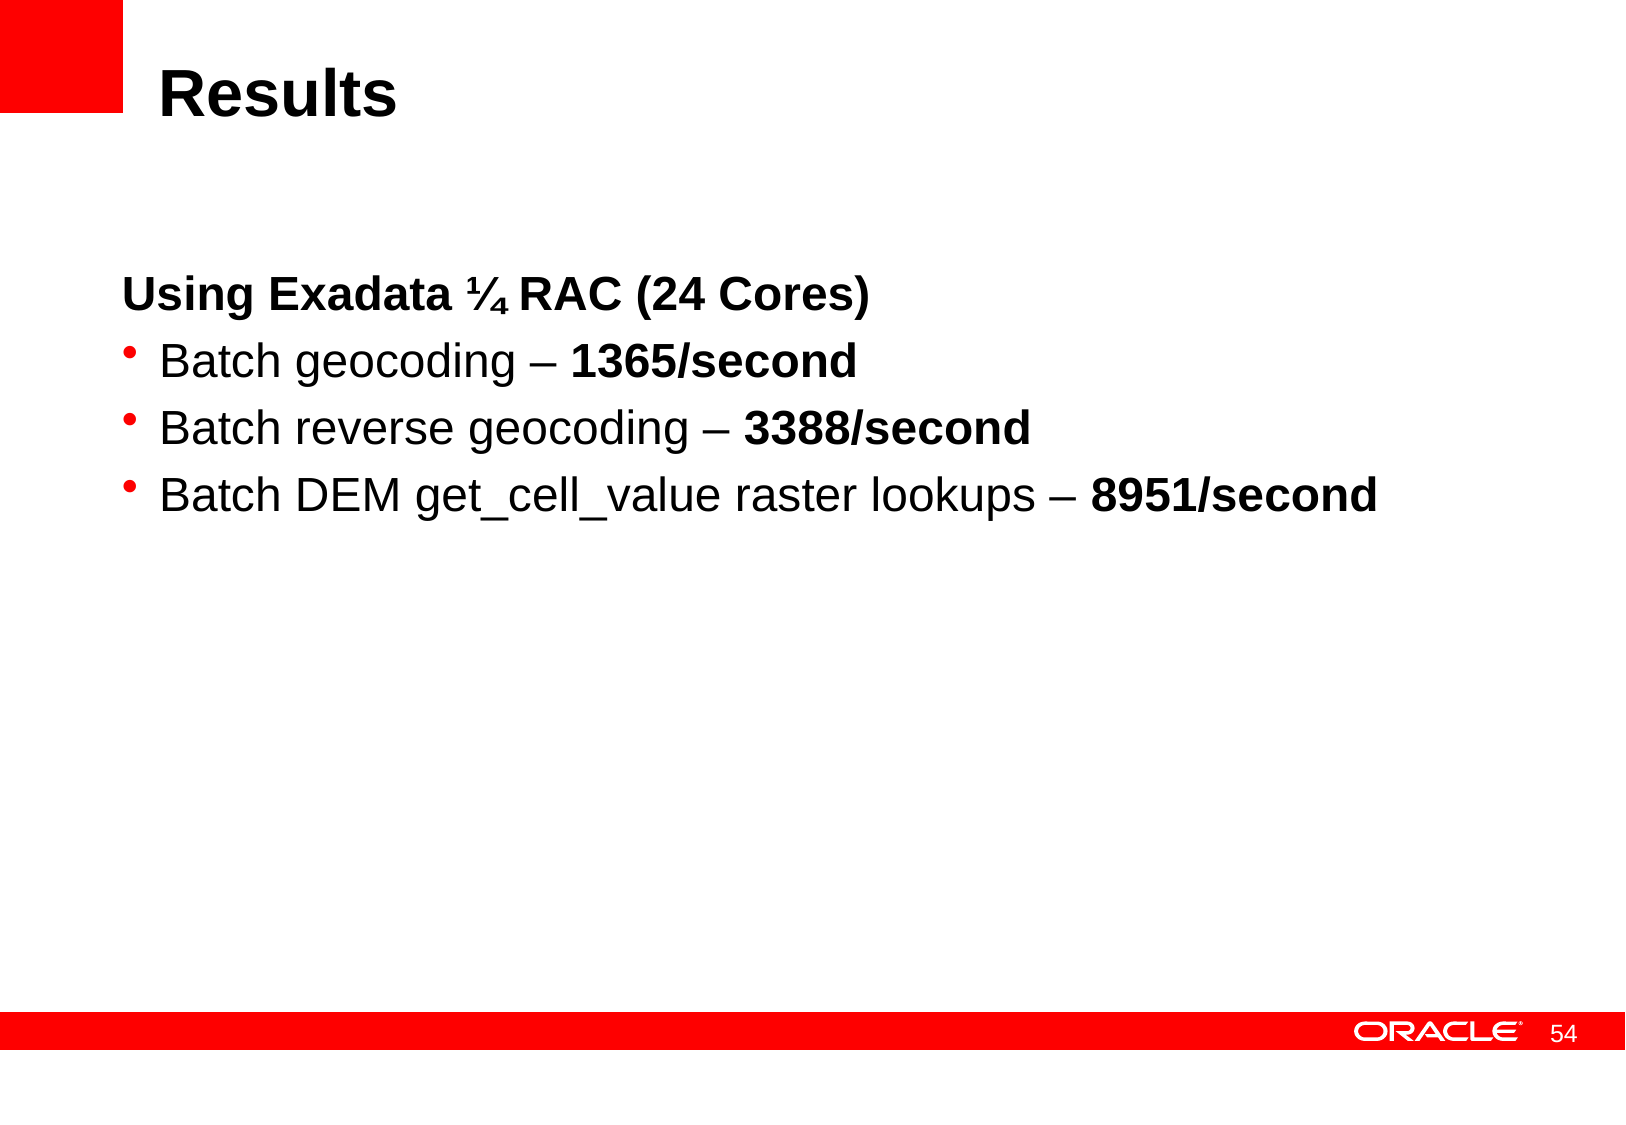

# Results
Using Exadata ¼ RAC (24 Cores)
Batch geocoding – 1365/second
Batch reverse geocoding – 3388/second
Batch DEM get_cell_value raster lookups – 8951/second